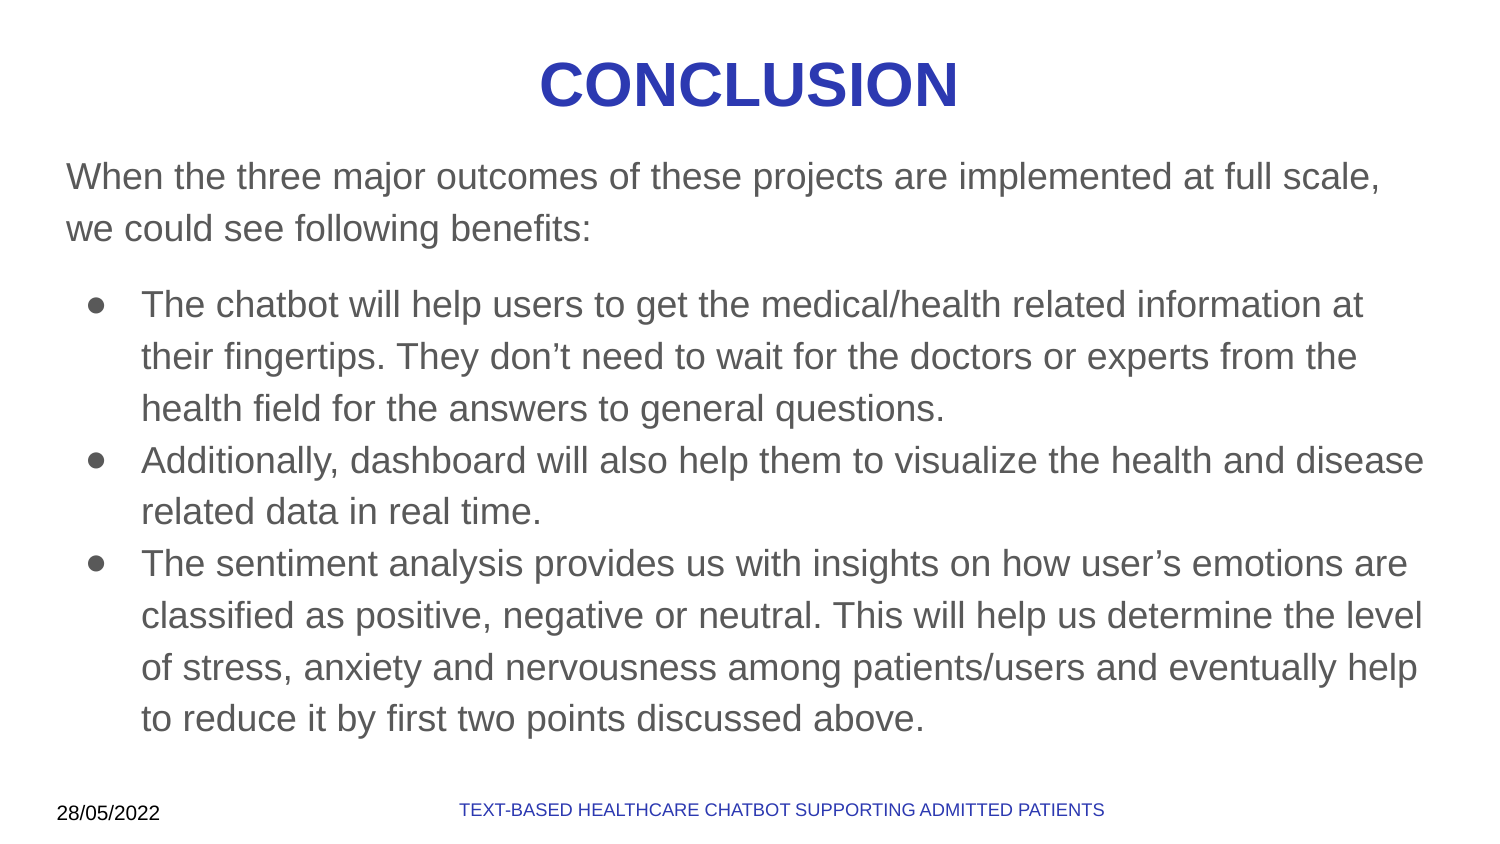

# CONCLUSION
When the three major outcomes of these projects are implemented at full scale, we could see following benefits:
The chatbot will help users to get the medical/health related information at their fingertips. They don’t need to wait for the doctors or experts from the health field for the answers to general questions.
Additionally, dashboard will also help them to visualize the health and disease related data in real time.
The sentiment analysis provides us with insights on how user’s emotions are classified as positive, negative or neutral. This will help us determine the level of stress, anxiety and nervousness among patients/users and eventually help to reduce it by first two points discussed above.
28/05/2022

TEXT-BASED HEALTHCARE CHATBOT SUPPORTING ADMITTED PATIENTS